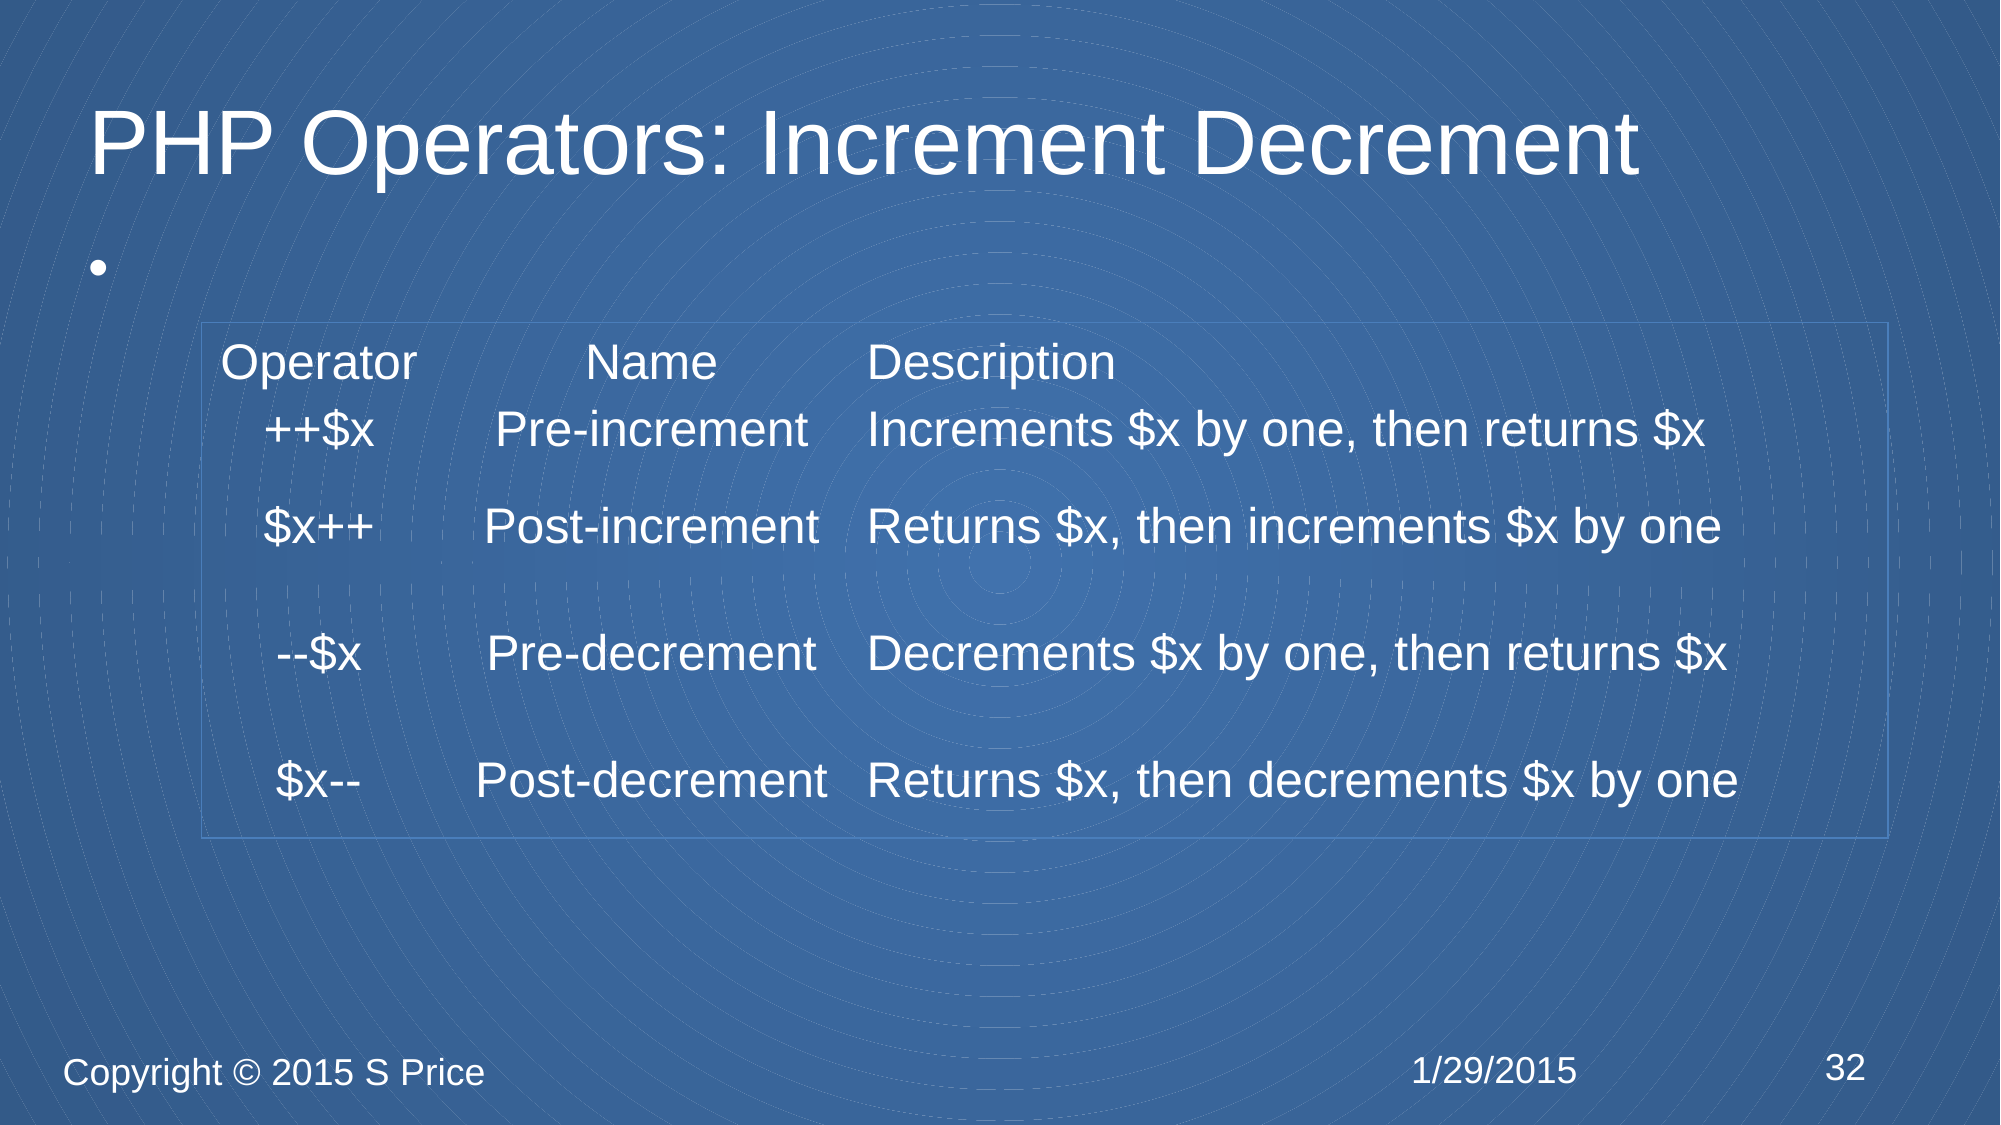

# PHP Operators: Increment Decrement

| Operator | Name | Description |
| --- | --- | --- |
| ++$x | Pre-increment | Increments $x by one, then returns $x |
| $x++ | Post-increment | Returns $x, then increments $x by one |
| --$x | Pre-decrement | Decrements $x by one, then returns $x |
| $x-- | Post-decrement | Returns $x, then decrements $x by one |
32
1/29/2015
Copyright © 2015 S Price